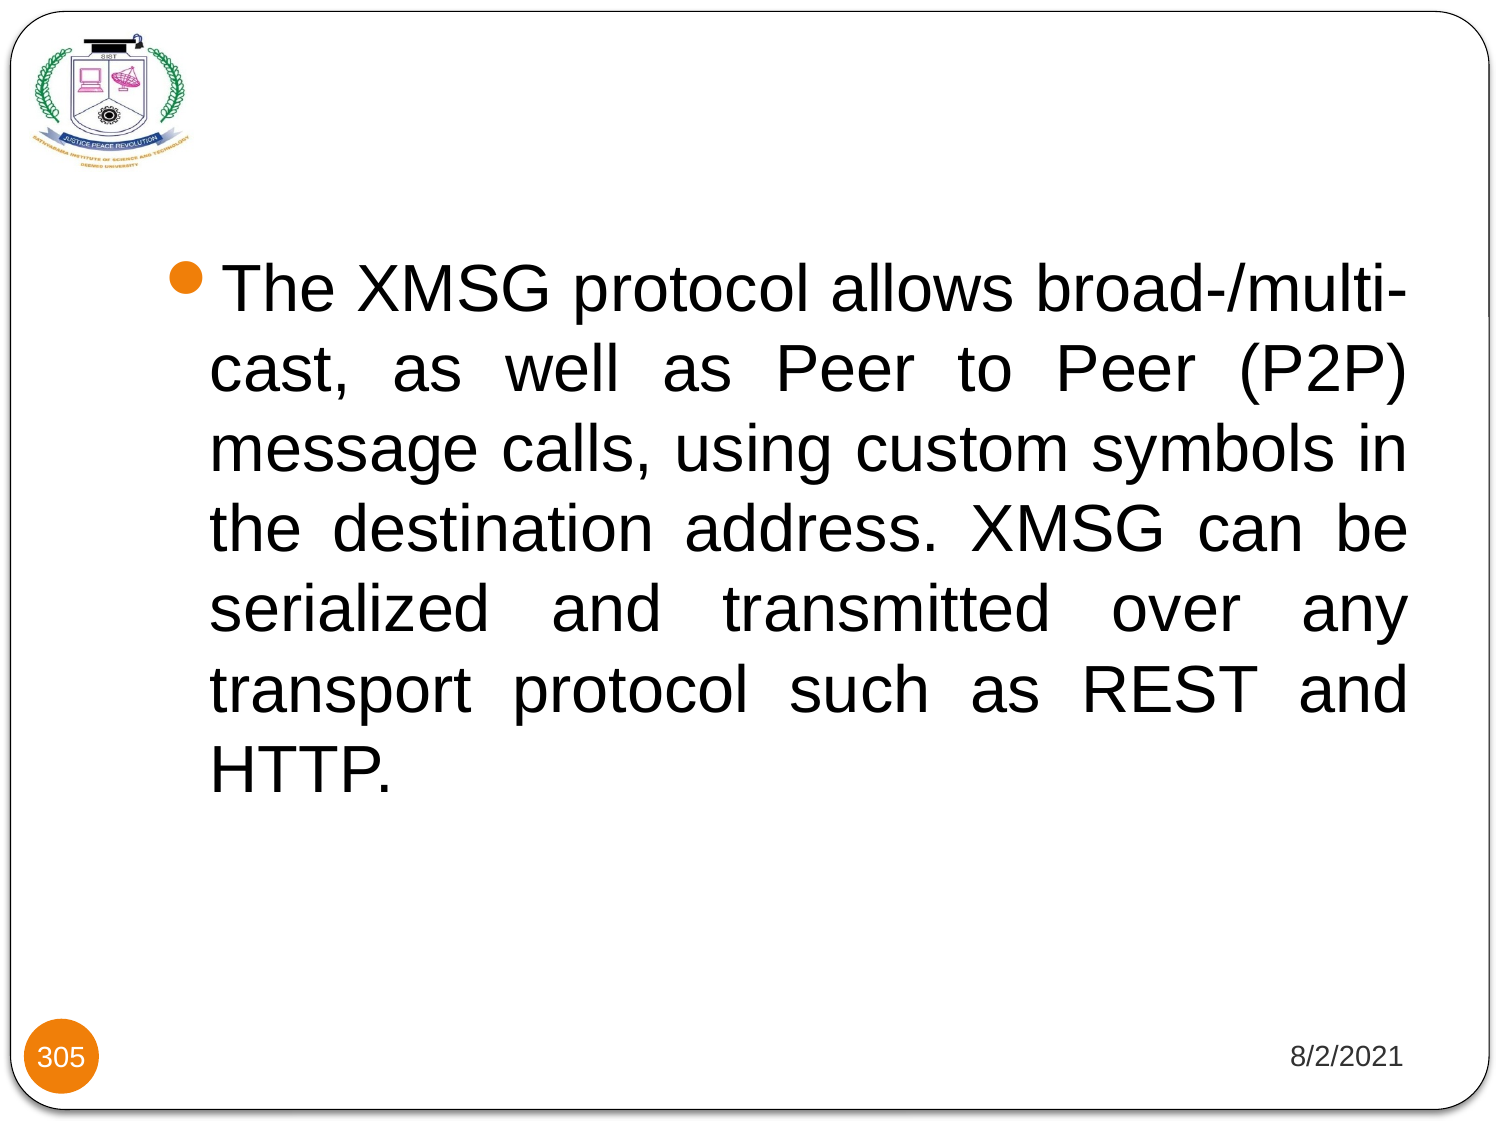

The XMSG protocol allows broad-/multi-cast, as well as Peer to Peer (P2P) message calls, using custom symbols in the destination address. XMSG can be serialized and transmitted over any transport protocol such as REST and HTTP.
8/2/2021
305